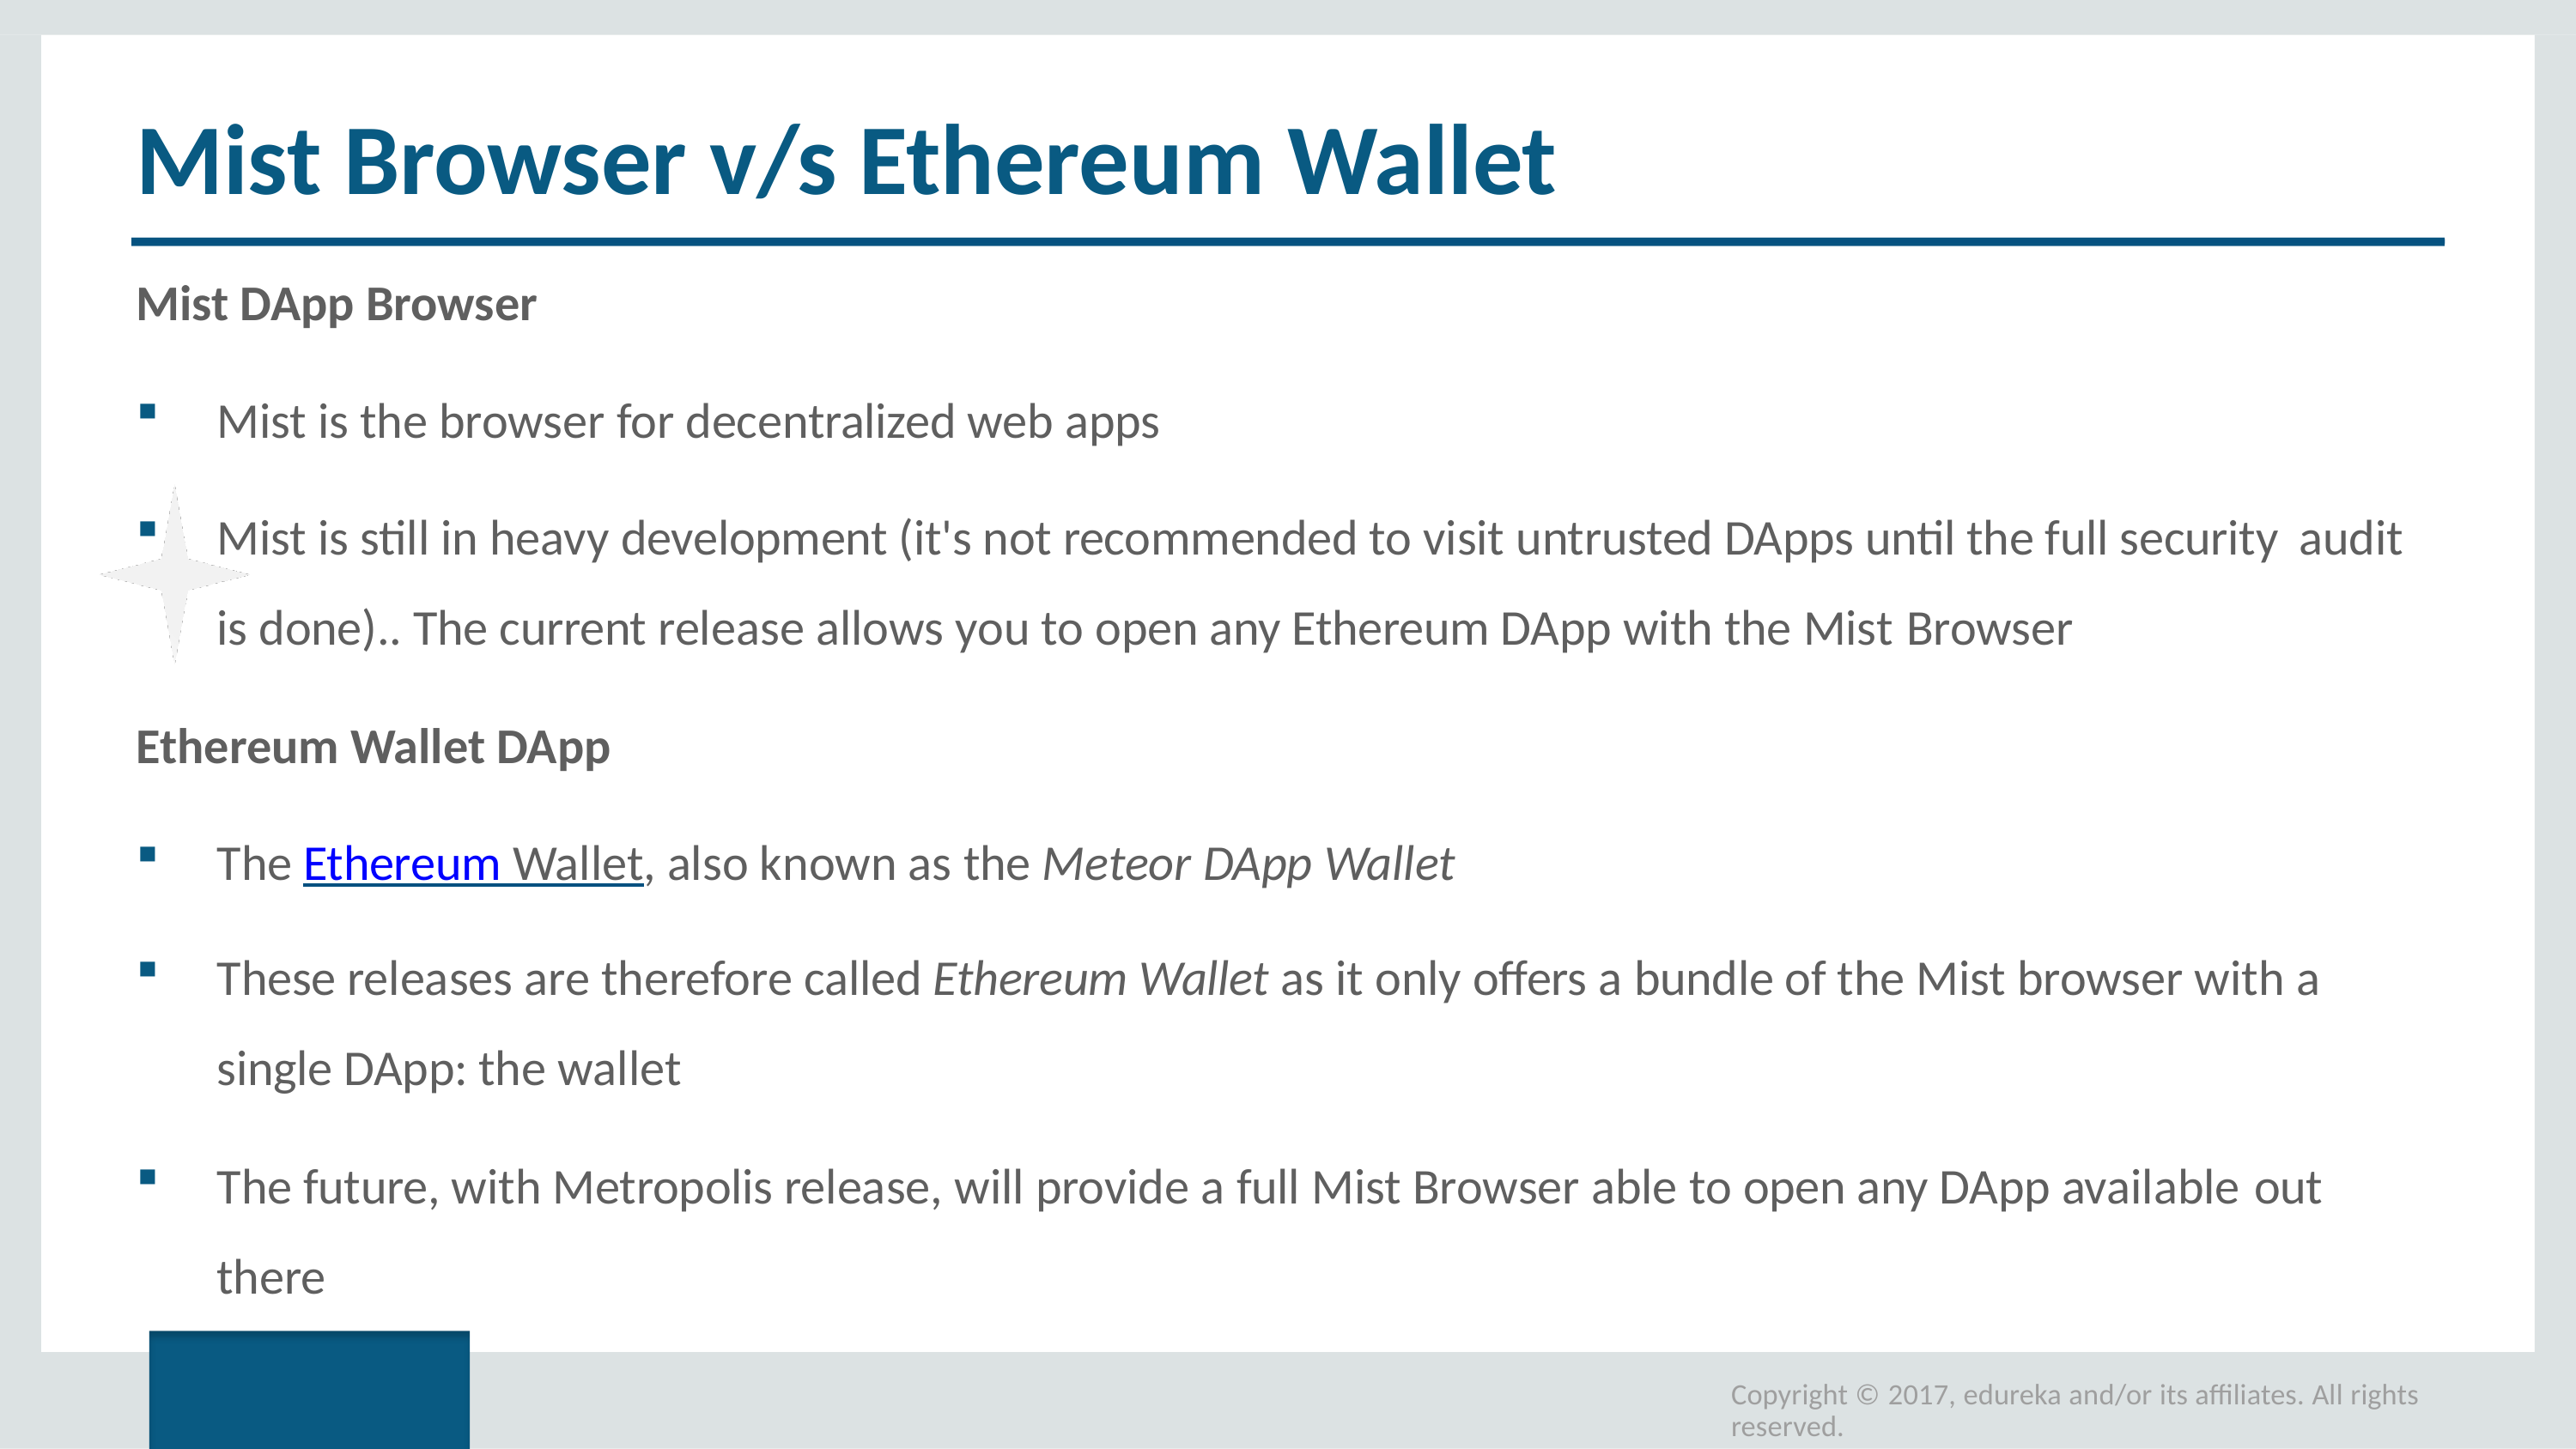

# Mist Browser v/s Ethereum Wallet

Mist DApp Browser

Mist is the browser for decentralized web apps

Mist is still in heavy development (it's not recommended to visit untrusted DApps until the full security audit
is done).. The current release allows you to open any Ethereum DApp with the Mist Browser

Ethereum Wallet DApp

The Ethereum Wallet, also known as the Meteor DApp Wallet
These releases are therefore called Ethereum Wallet as it only offers a bundle of the Mist browser with a  single DApp: the wallet

The future, with Metropolis release, will provide a full Mist Browser able to open any DApp available out
there

Copyright © 2017, edureka and/or its affiliates. All rights reserved.